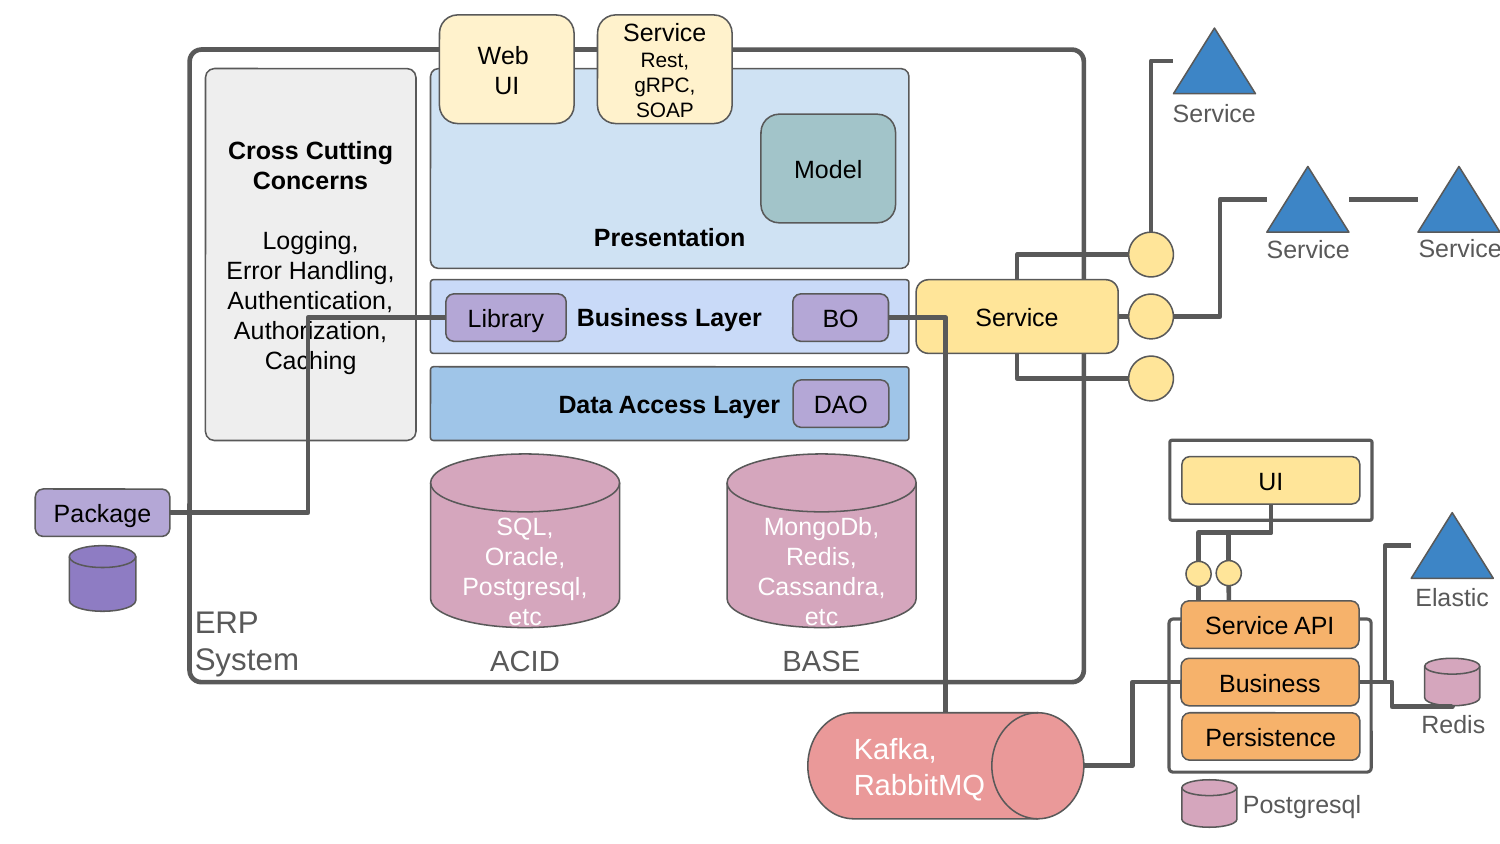

Web
UI
Service
Rest, gRPC,
SOAP

Cross Cutting Concerns

Logging,
Error Handling,
Authentication,
Authorization,
Caching
Presentation
Service
Model

Service
Service

Business Layer
Service
Library
BO

Data Access Layer
DAO

SQL,
Oracle,
Postgresql,
etc

MongoDb,
Redis,
Cassandra,
etc
UI
Package

Elastic
ERP
System
Service API

ACID
BASE
Business

Redis
Kafka,
RabbitMQ
Persistence

Postgresql